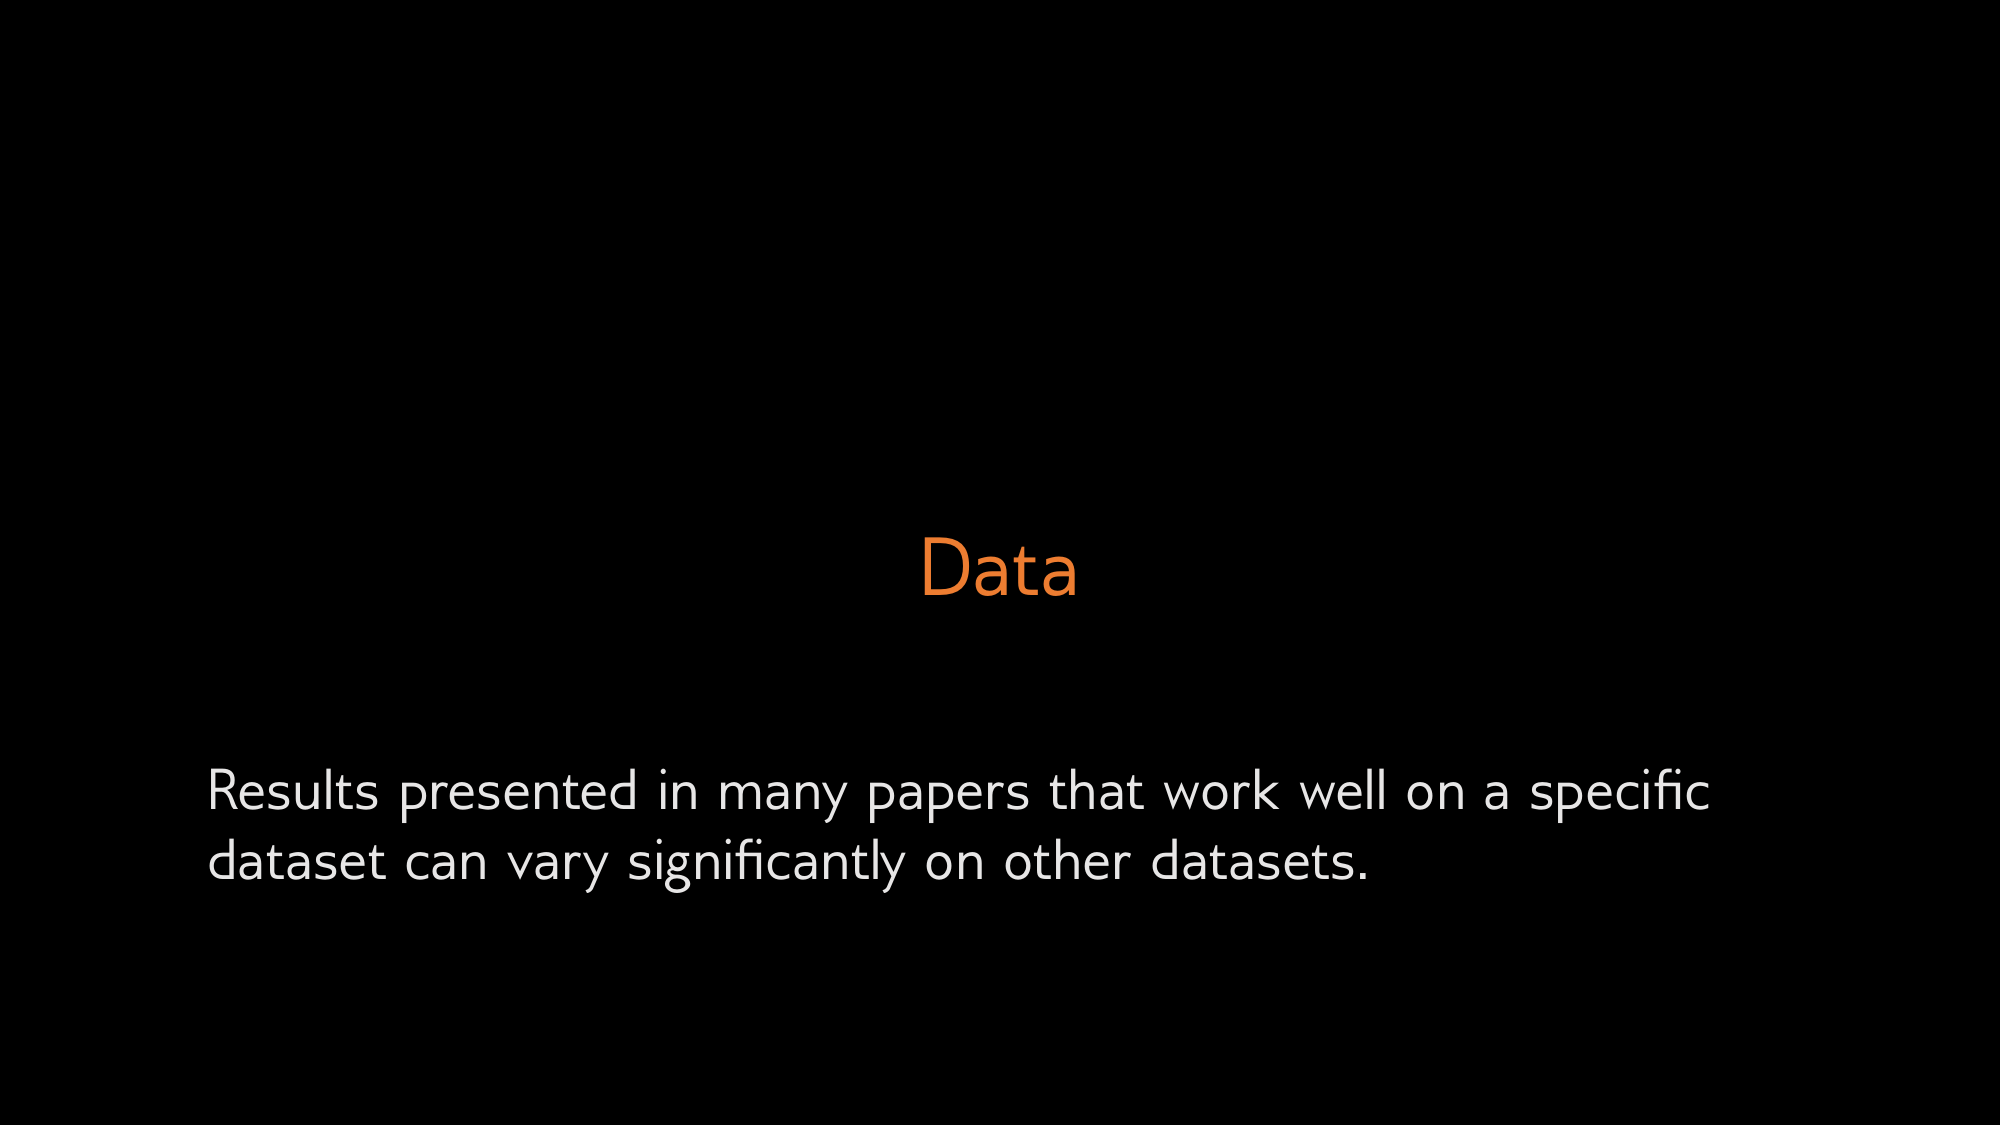

Data
Results presented in many papers that work well on a specific dataset can vary significantly on other datasets.